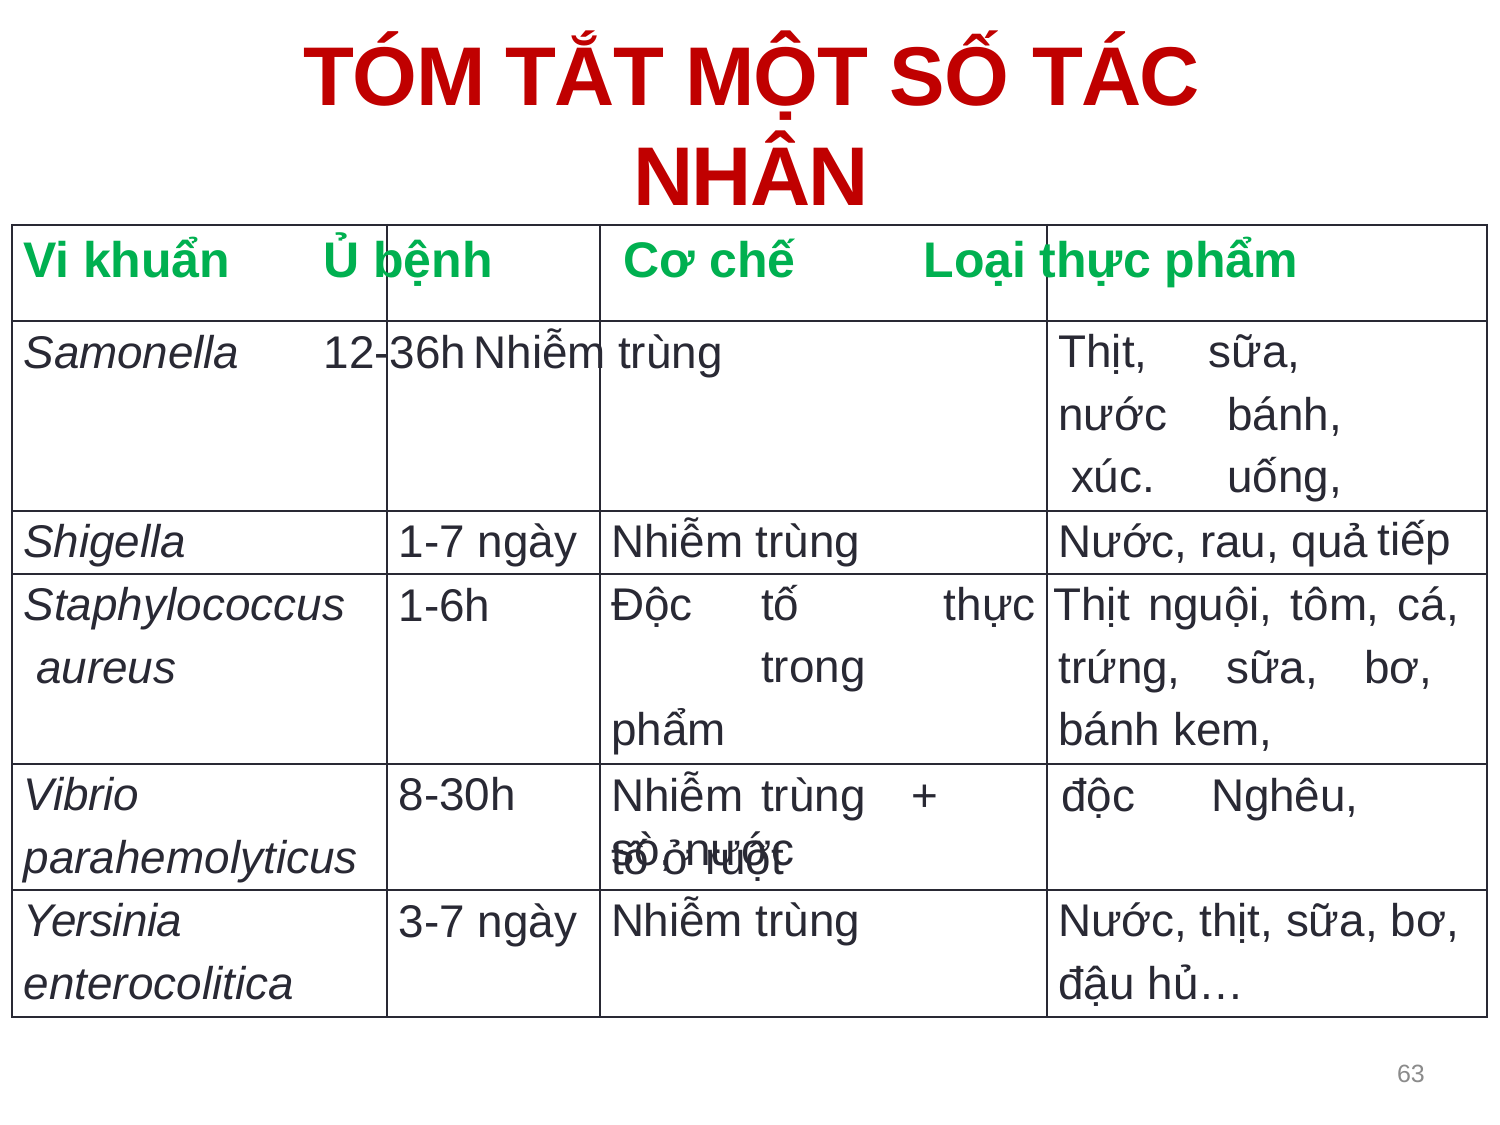

# TÓM TẮT MỘT SỐ TÁC NHÂN

Vi khuẩn	Ủ bệnh	Cơ chế	Loại thực phẩm
Thịt,  nước  xúc.
sữa,	bánh,  uống,		tiếp
Samonella	12-36h	Nhiễm trùng

Nhiễm trùng  Độc	tố	trong  phẩm
Shigella
1-7 ngày
Nước, rau, quả

Staphylococcus  aureus
thực Thịt nguội, tôm, cá,  trứng, sữa, bơ,  bánh kem,
1-6h

Vibrio  parahemolyticus
8-30h
Nhiễm	trùng	+	độc	Nghêu, sò, nước

tố ở ruột
Yersinia  enterocolitica
Nhiễm trùng	Nước, thịt, sữa, bơ,  đậu hủ…
3-7 ngày

63